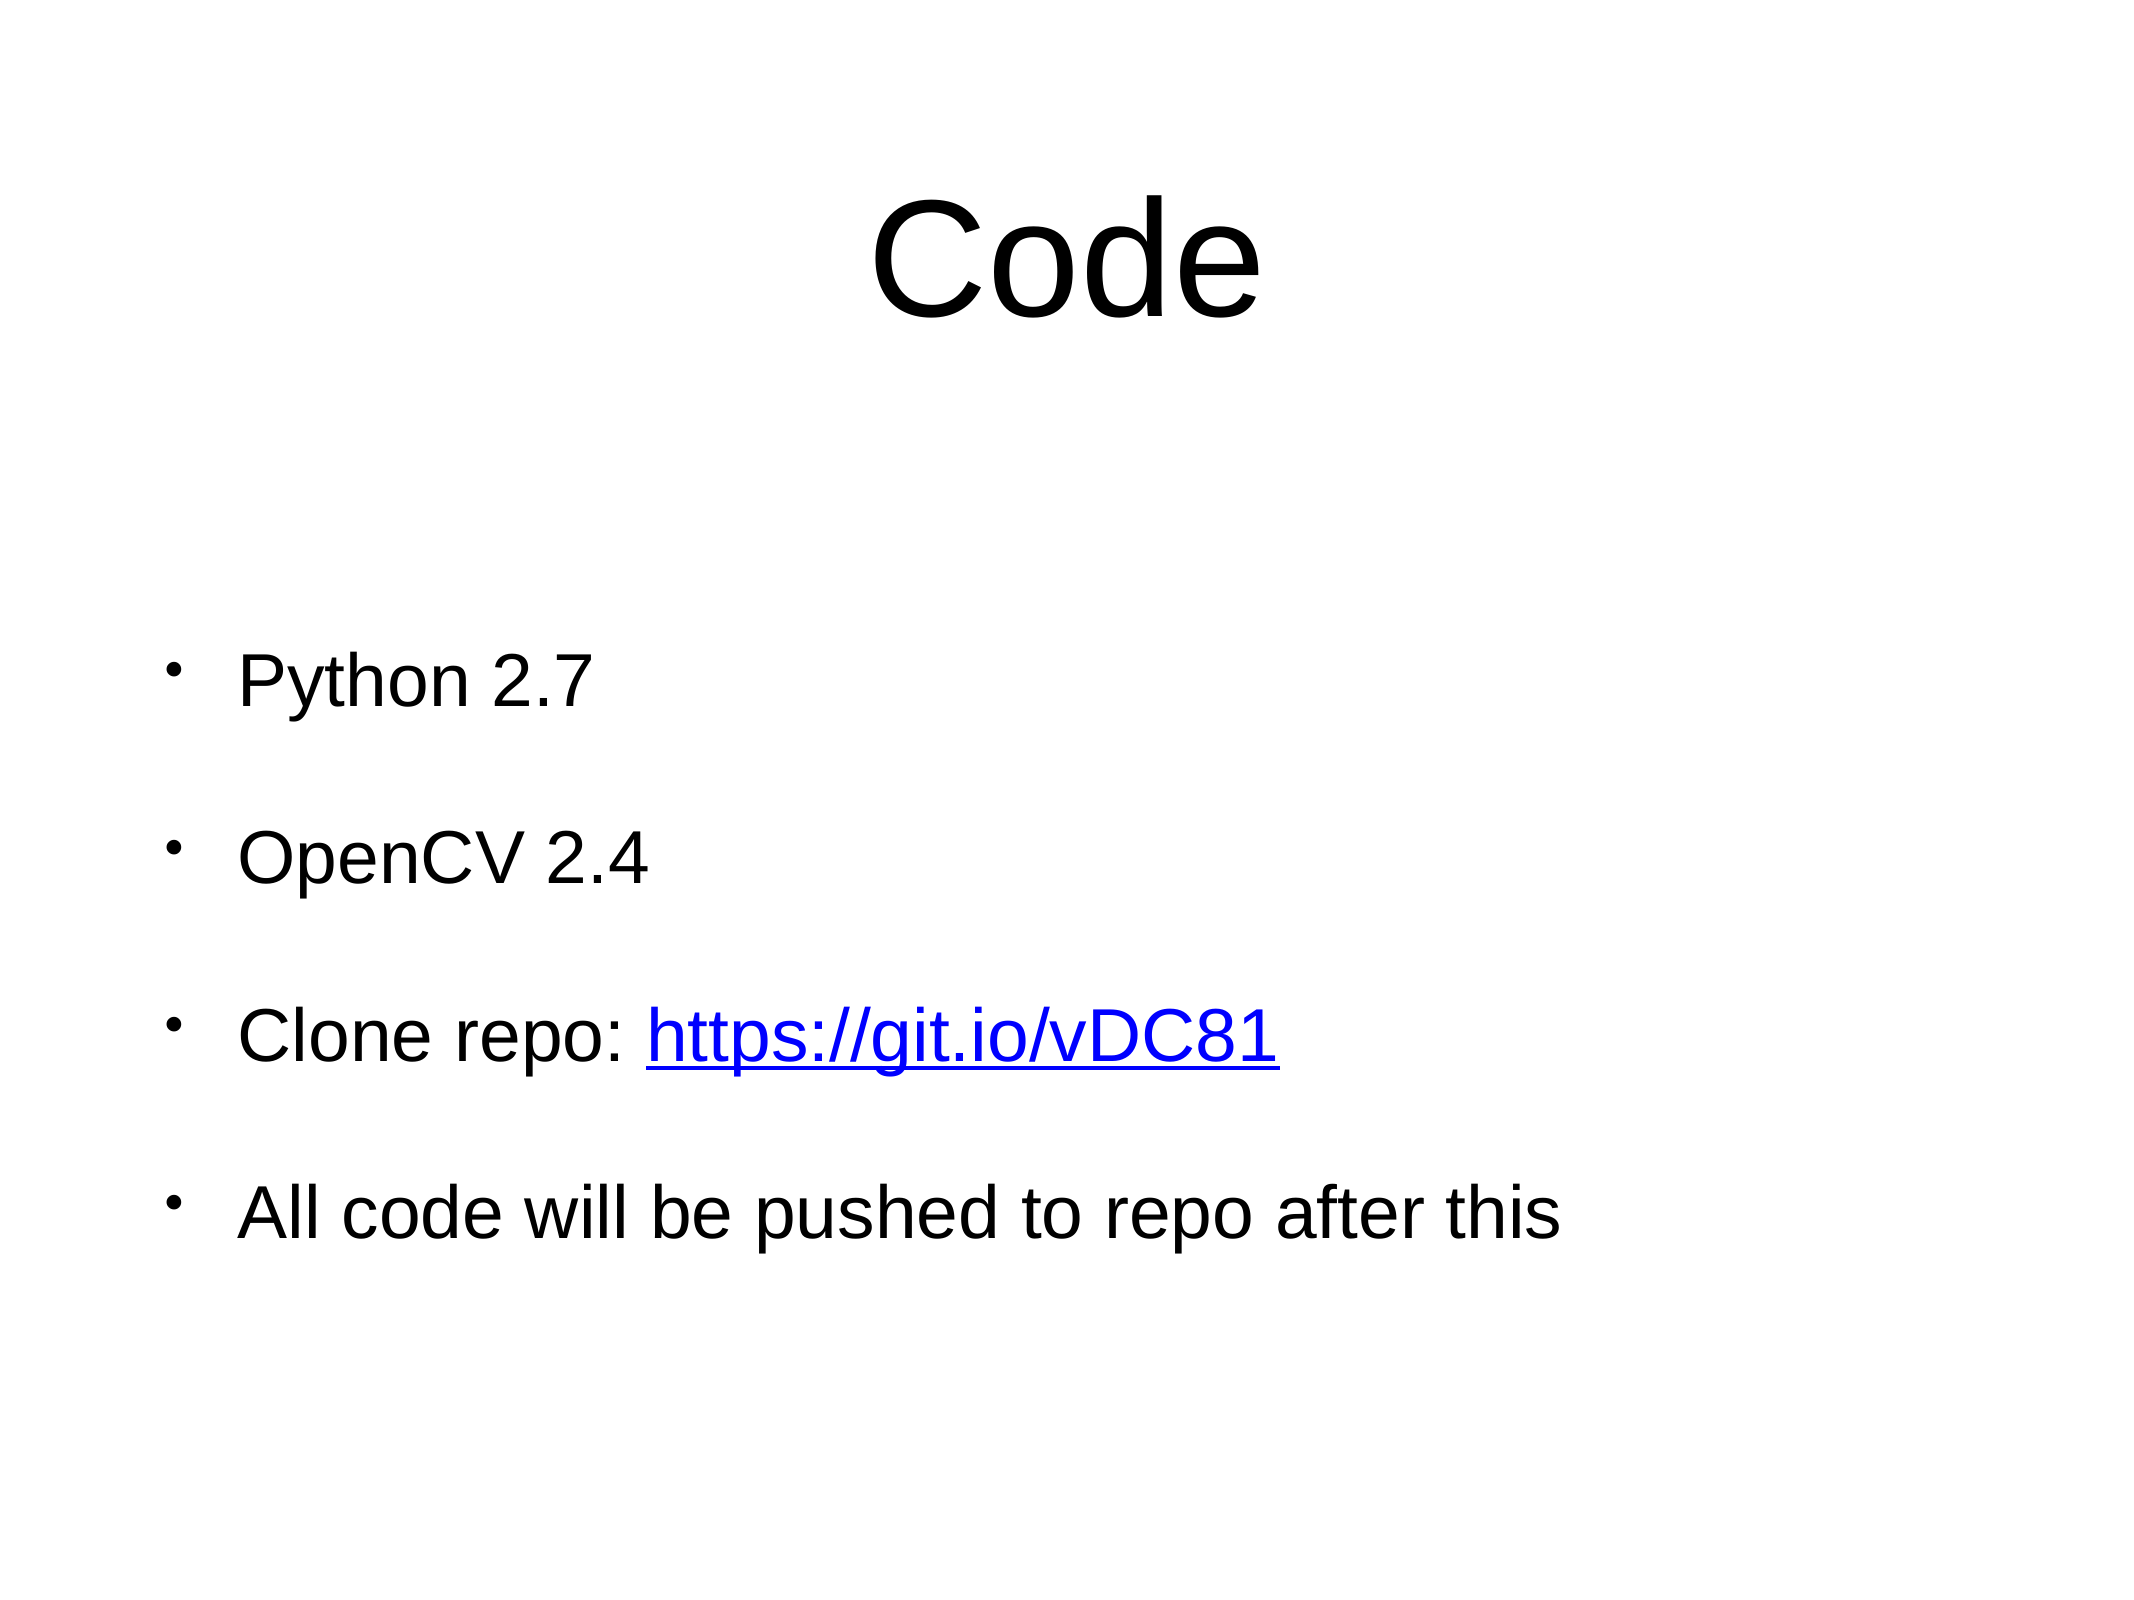

# Code
Python 2.7
OpenCV 2.4
Clone repo: https://git.io/vDC81
All code will be pushed to repo after this